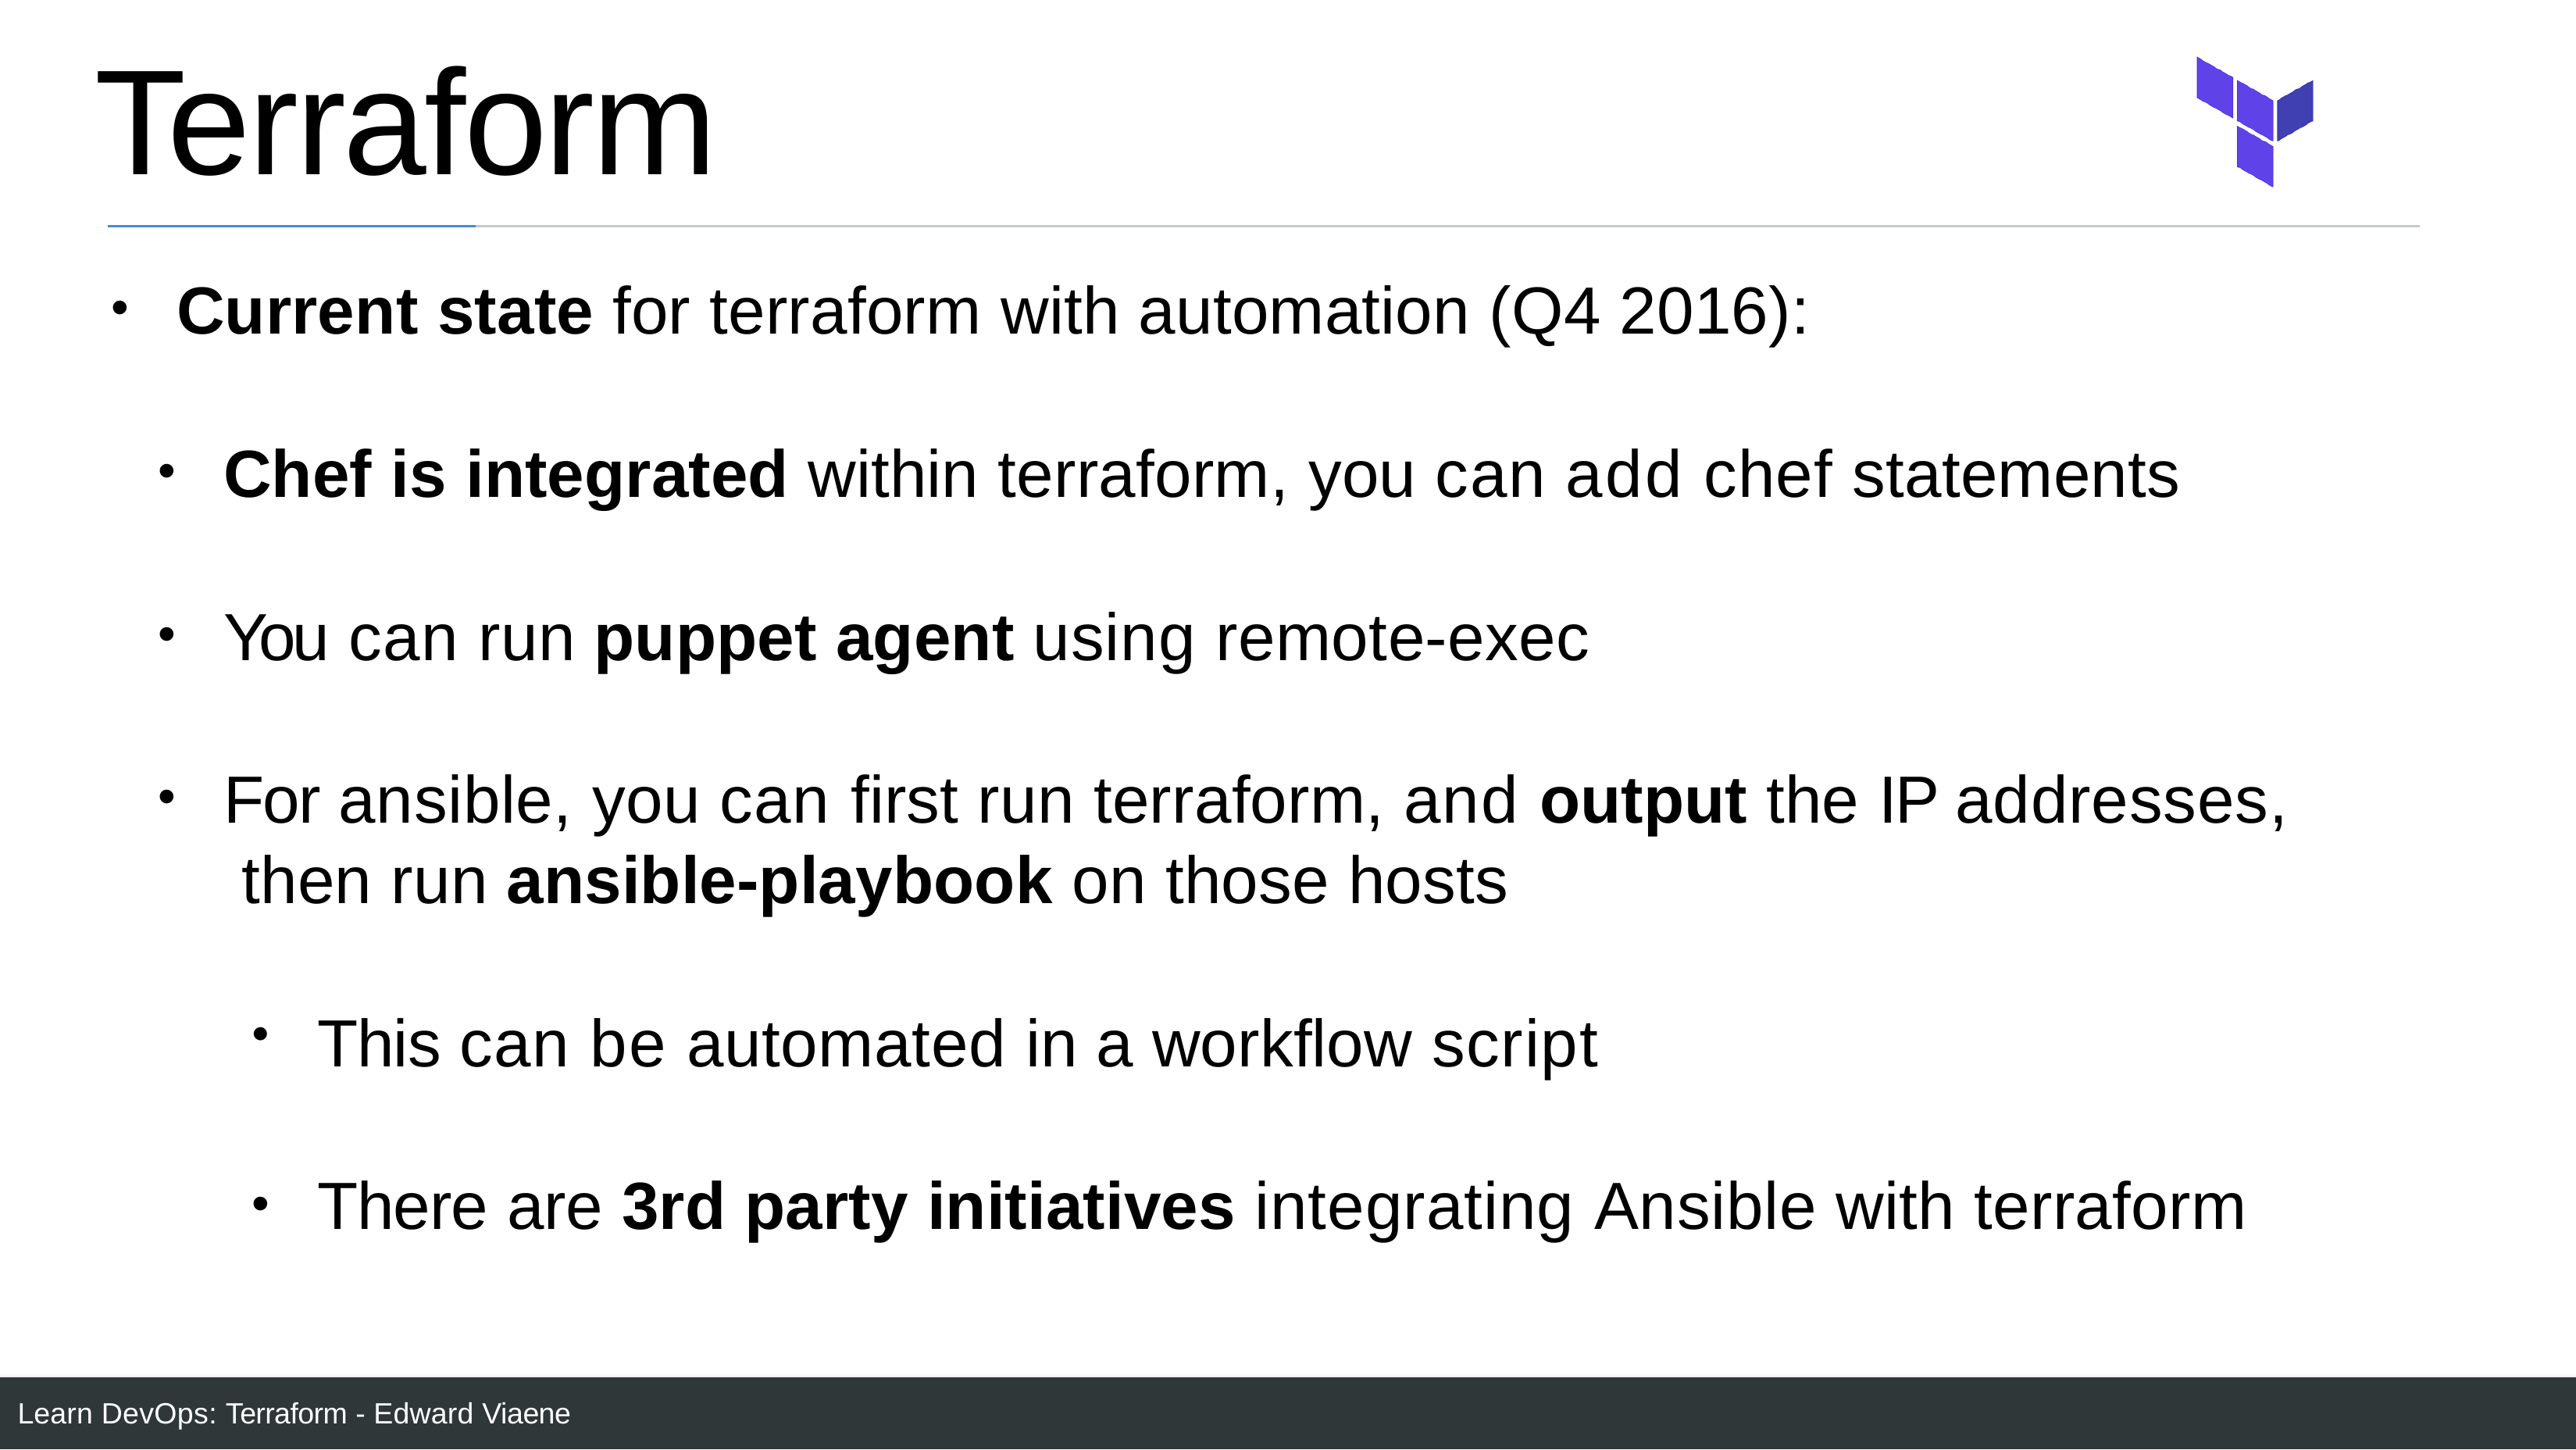

# Terraform
Current state for terraform with automation (Q4 2016):

Chef is integrated within terraform, you can add chef statements

You can run puppet agent using remote-exec

For ansible, you can first run terraform, and output the IP addresses,  then run ansible-playbook on those hosts

This can be automated in a workflow script

There are 3rd party initiatives integrating Ansible with terraform
Learn DevOps: Terraform - Edward Viaene